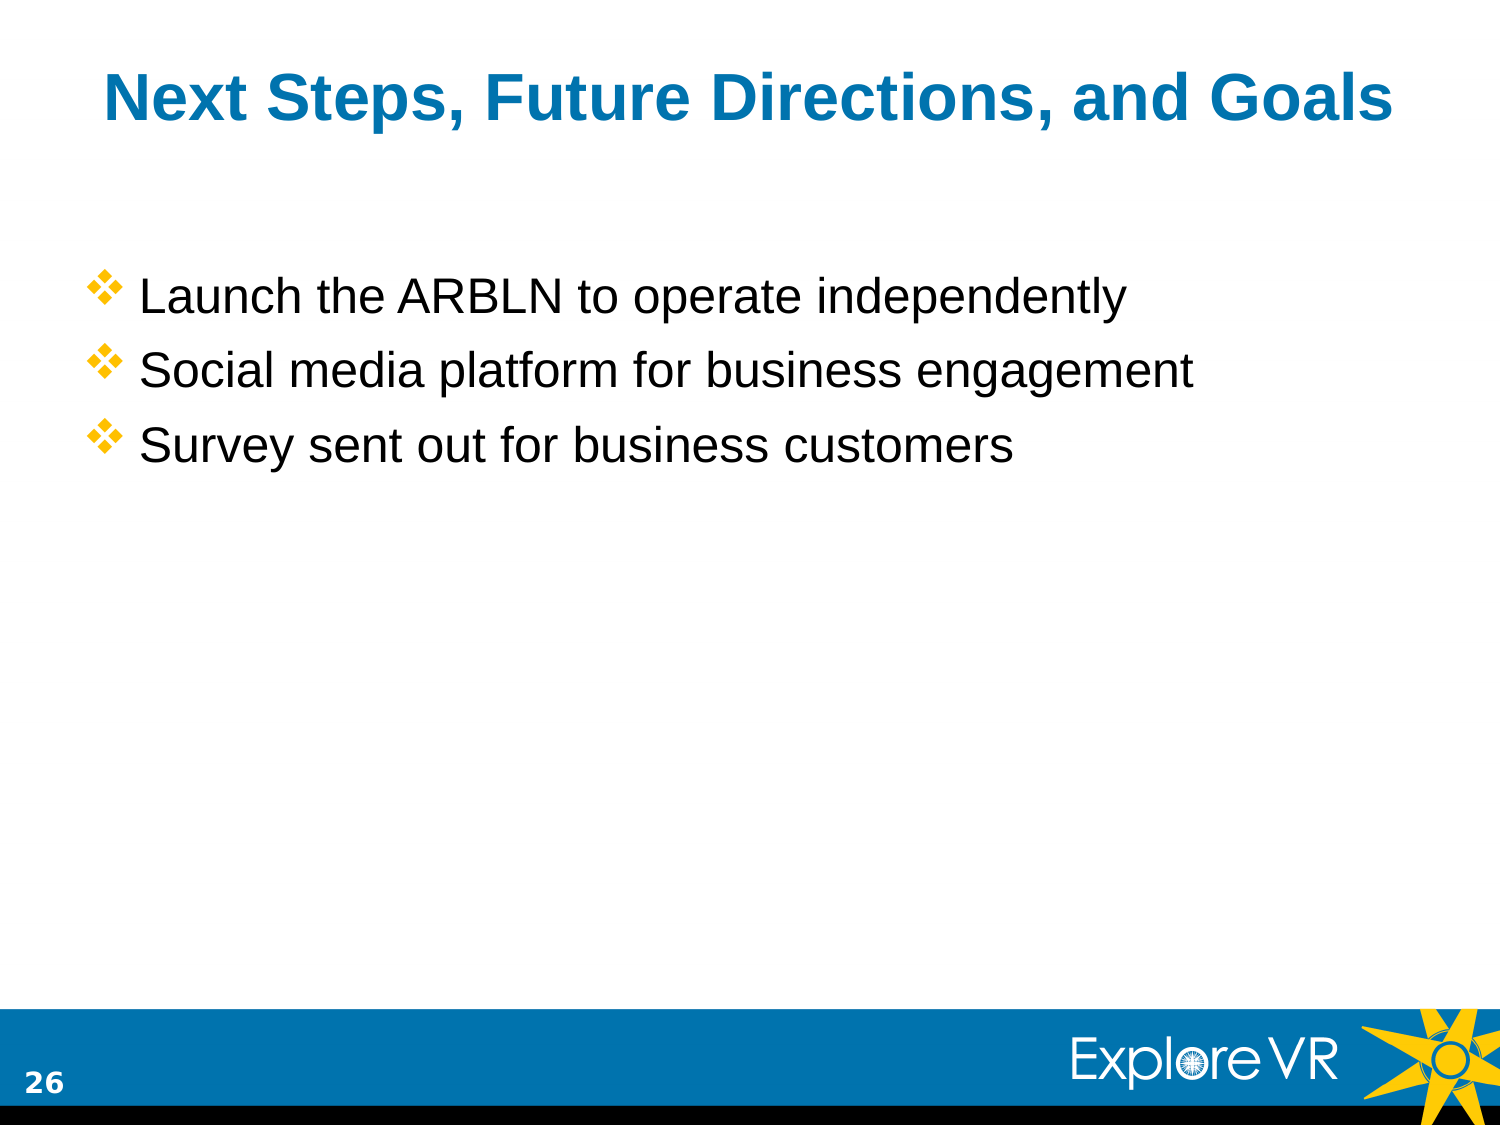

Next Steps, Future Directions, and Goals
Launch the ARBLN to operate independently
Social media platform for business engagement
Survey sent out for business customers
26